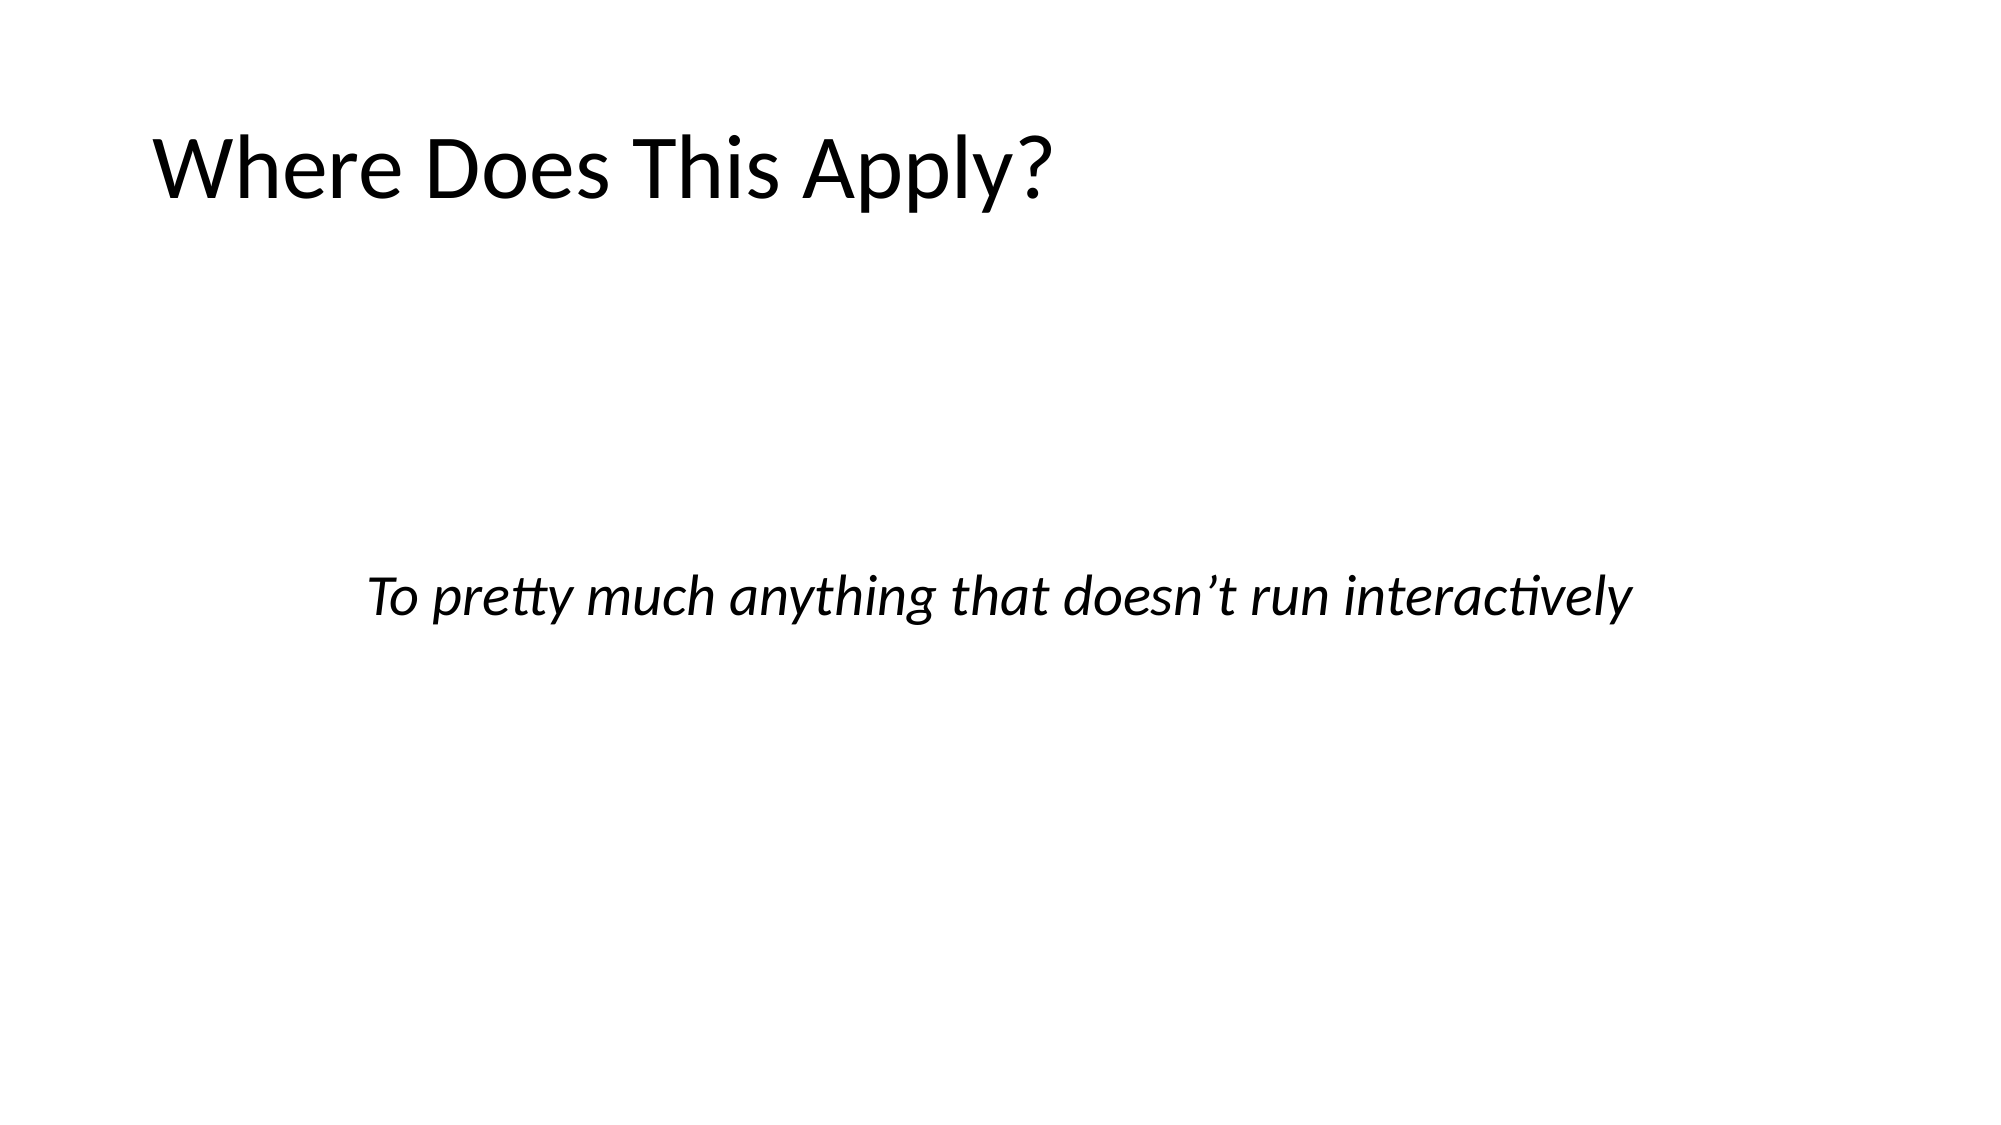

# Where Does This Apply?

To pretty much anything that doesn’t run interactively